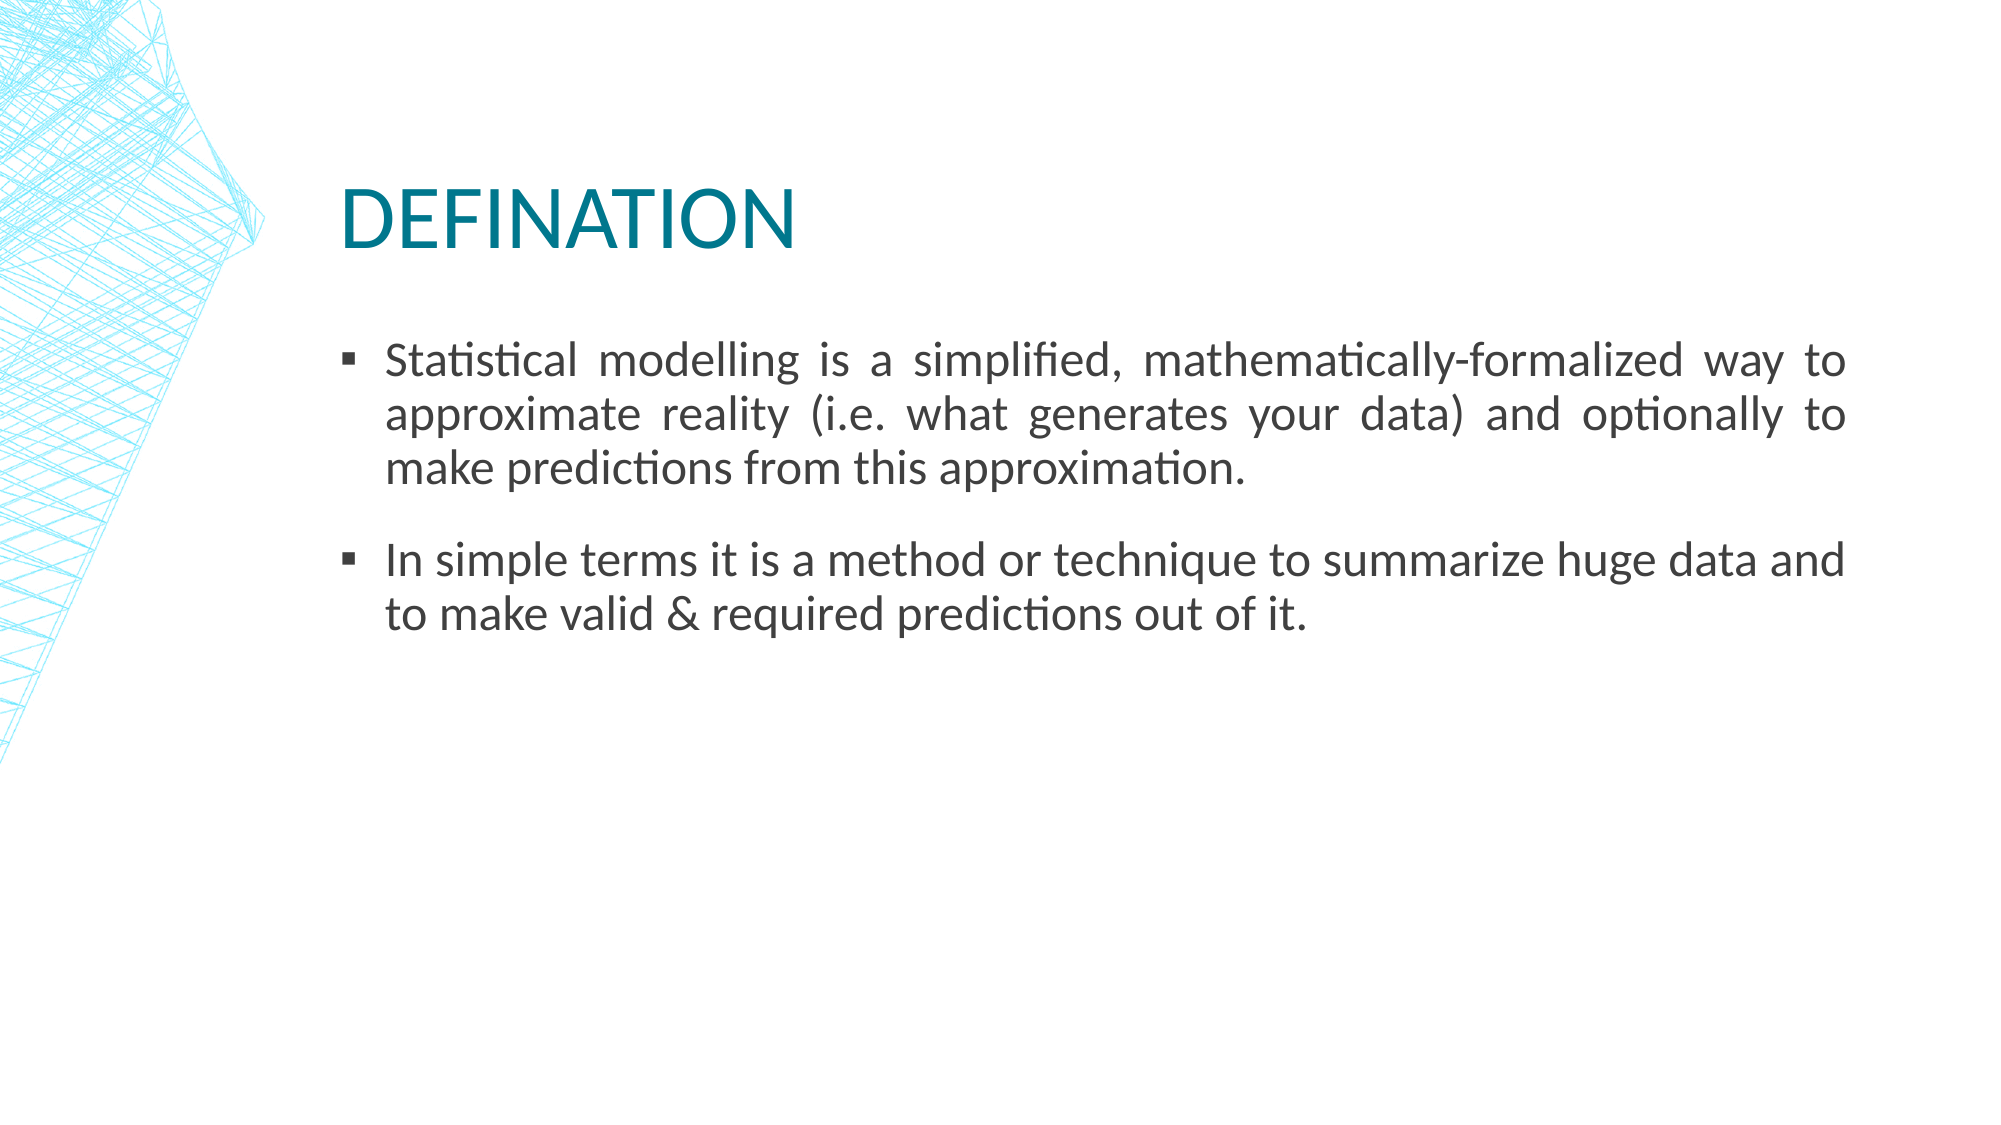

# Defination
Statistical modelling is a simplified, mathematically-formalized way to approximate reality (i.e. what generates your data) and optionally to make predictions from this approximation.
In simple terms it is a method or technique to summarize huge data and to make valid & required predictions out of it.